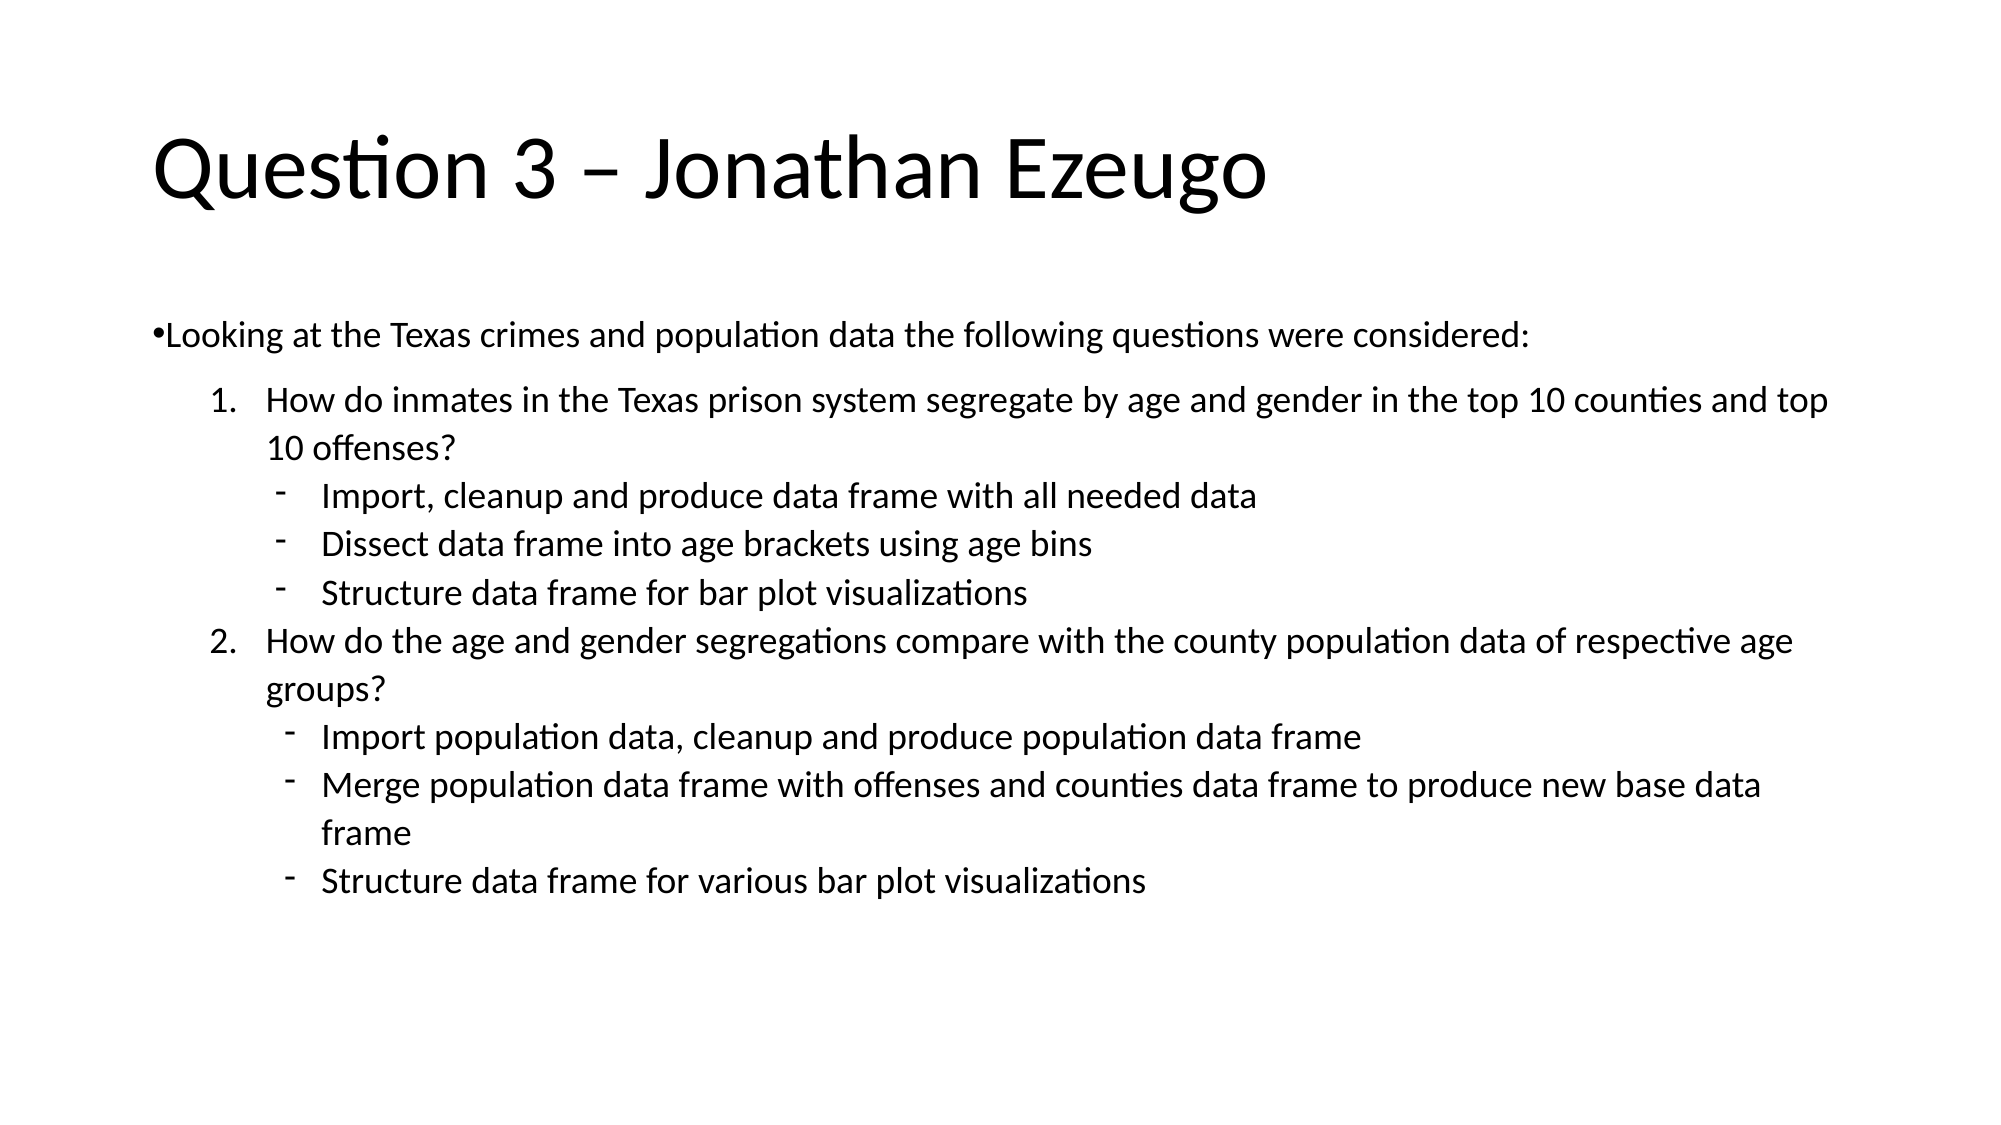

# Question 3 – Jonathan Ezeugo
Looking at the Texas crimes and population data the following questions were considered:
How do inmates in the Texas prison system segregate by age and gender in the top 10 counties and top 10 offenses?
Import, cleanup and produce data frame with all needed data
Dissect data frame into age brackets using age bins
Structure data frame for bar plot visualizations
How do the age and gender segregations compare with the county population data of respective age groups?
Import population data, cleanup and produce population data frame
Merge population data frame with offenses and counties data frame to produce new base data frame
Structure data frame for various bar plot visualizations